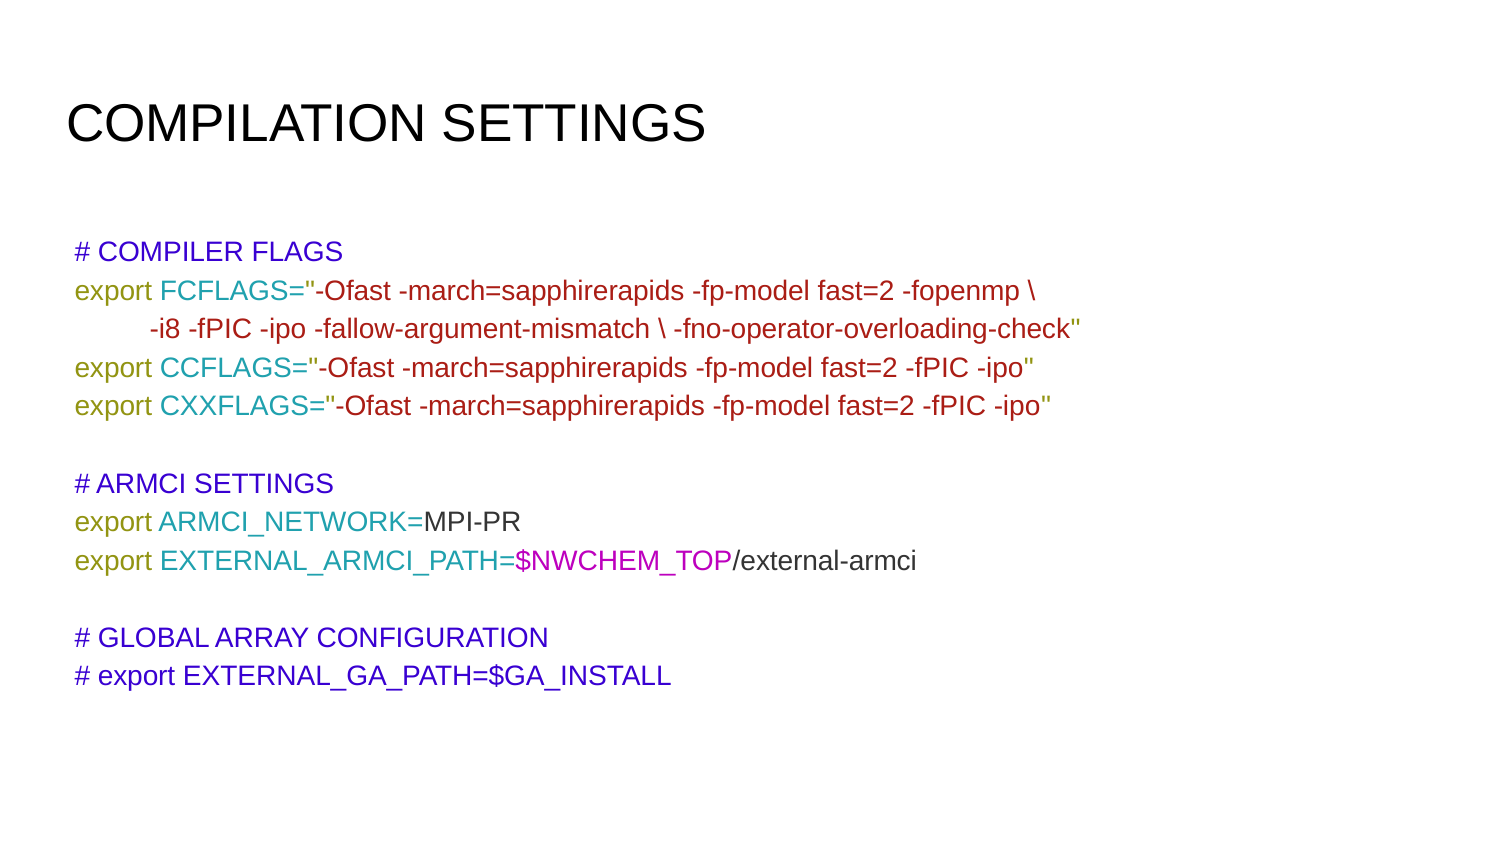

# COMPILATION SETTINGS
# COMPILER FLAGS
export FCFLAGS="-Ofast -march=sapphirerapids -fp-model fast=2 -fopenmp \
-i8 -fPIC -ipo -fallow-argument-mismatch \ -fno-operator-overloading-check"
export CCFLAGS="-Ofast -march=sapphirerapids -fp-model fast=2 -fPIC -ipo"
export CXXFLAGS="-Ofast -march=sapphirerapids -fp-model fast=2 -fPIC -ipo"

# ARMCI SETTINGS
export ARMCI_NETWORK=MPI-PR
export EXTERNAL_ARMCI_PATH=$NWCHEM_TOP/external-armci

# GLOBAL ARRAY CONFIGURATION
# export EXTERNAL_GA_PATH=$GA_INSTALL